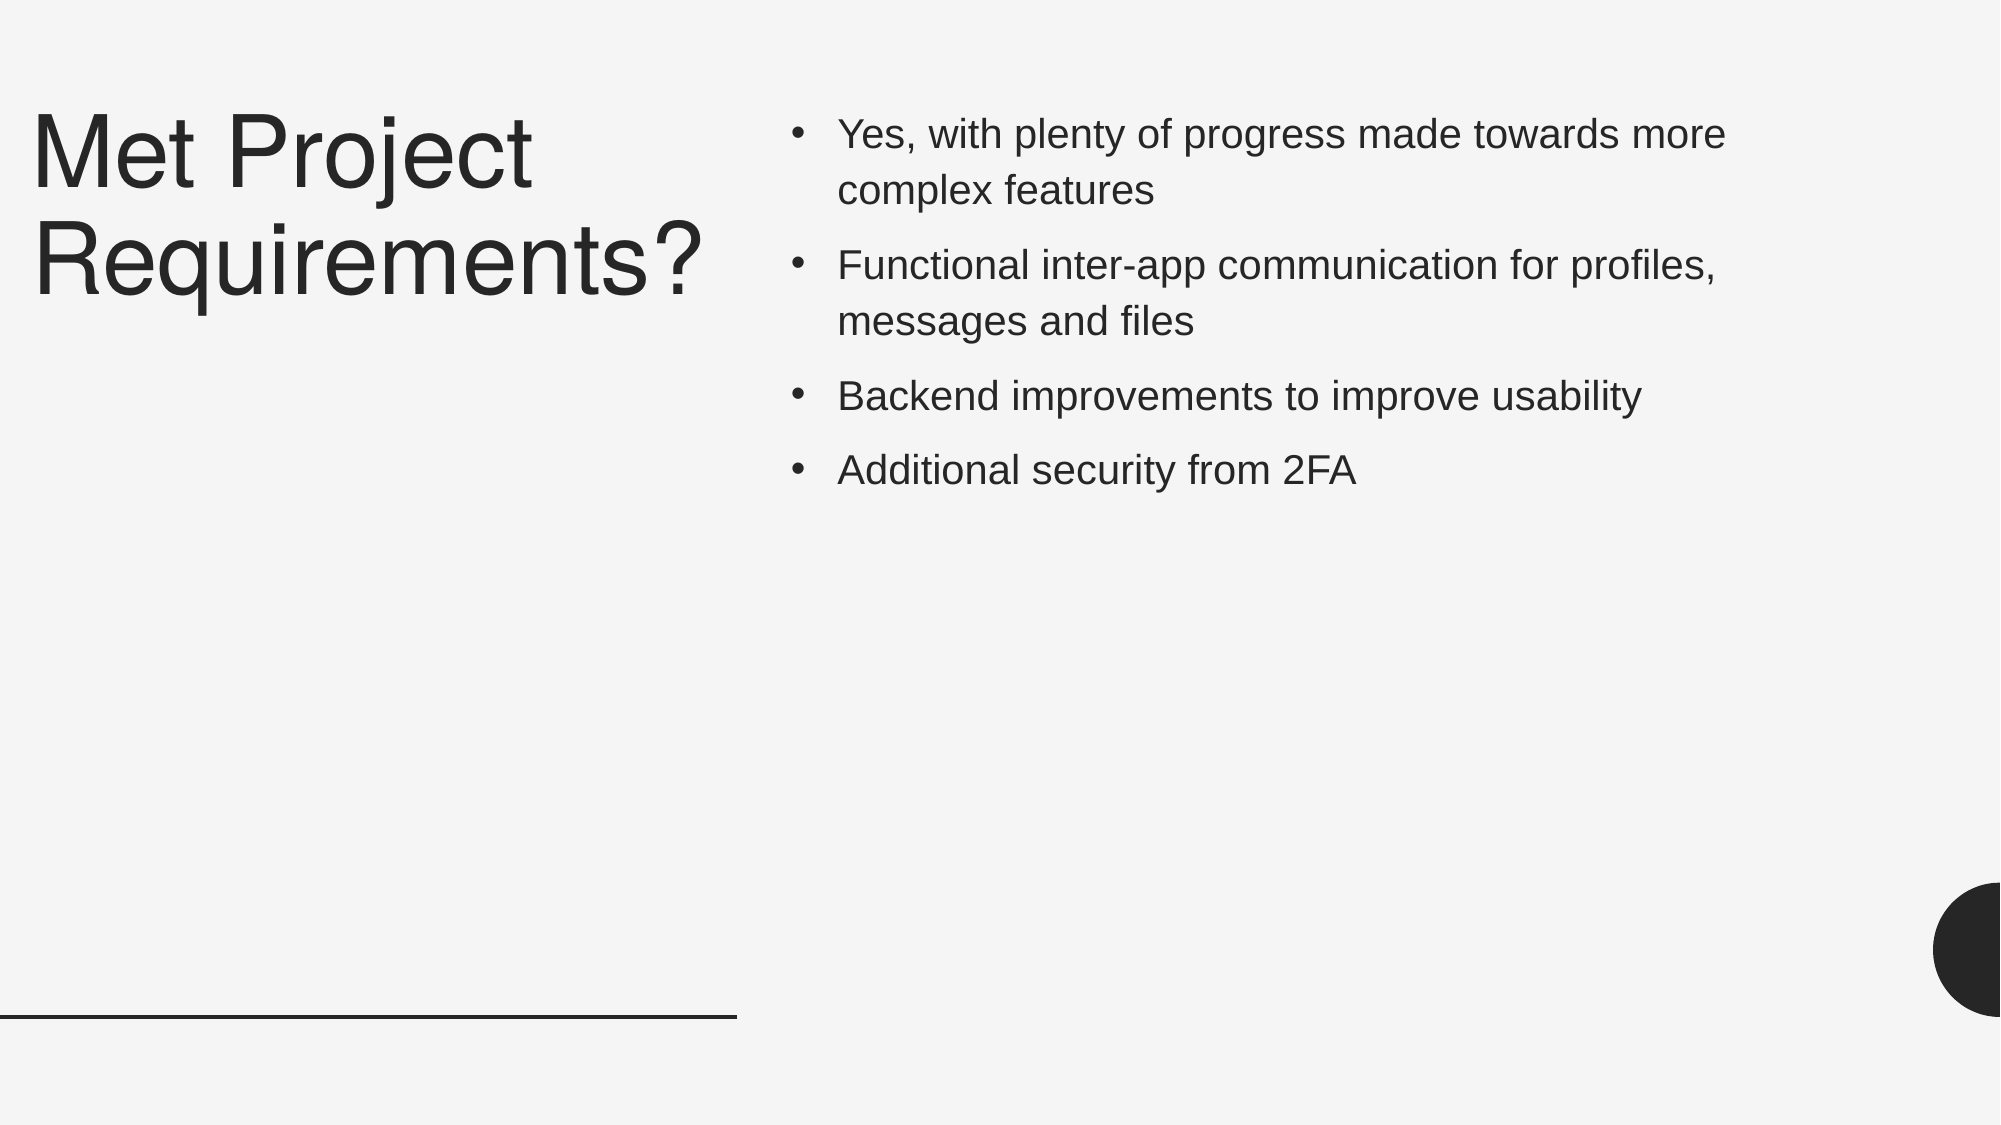

Met Project Requirements?
Yes, with plenty of progress made towards more complex features
Functional inter-app communication for profiles, messages and files
Backend improvements to improve usability
Additional security from 2FA